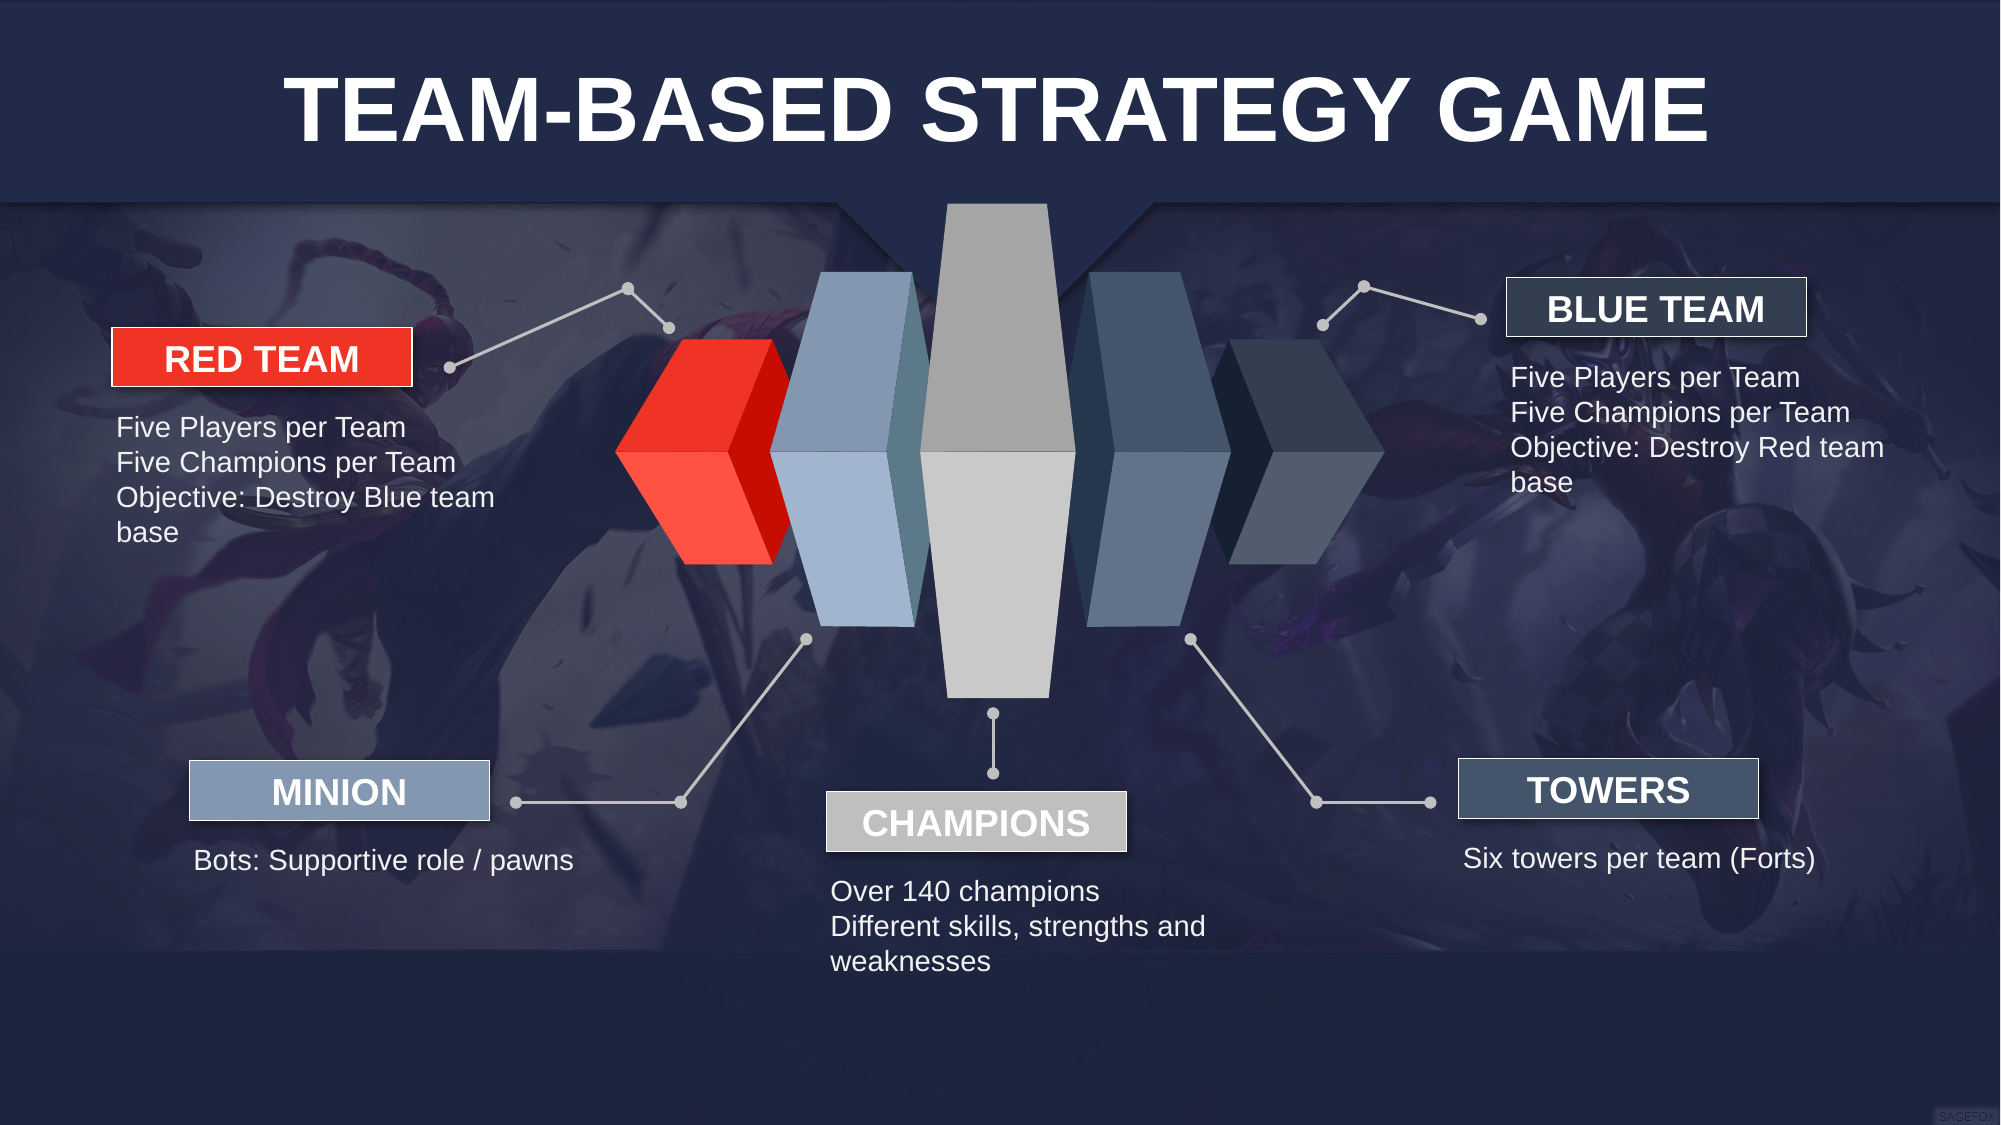

TEAM-BASED STRATEGY GAME

BLUE TEAM
Five Players per Team
Five Champions per Team
Objective: Destroy Red team base
RED TEAM
Five Players per Team
Five Champions per Team
Objective: Destroy Blue team base

TOWERS
Six towers per team (Forts)
MINION
Bots: Supportive role / pawns
CHAMPIONS
Over 140 champions
Different skills, strengths and weaknesses